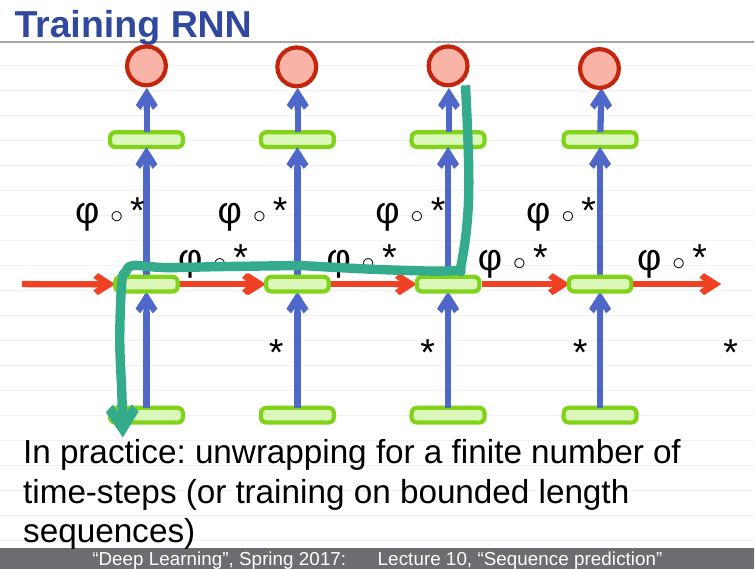

# Training RNN

φ ○ *
φ ○ *
φ ○ *
φ ○ *
φ ○ *
φ ○ *
φ ○ *
φ ○ *

*
*
*
*

In practice: unwrapping for a finite number of time-steps (or training on bounded length sequences)